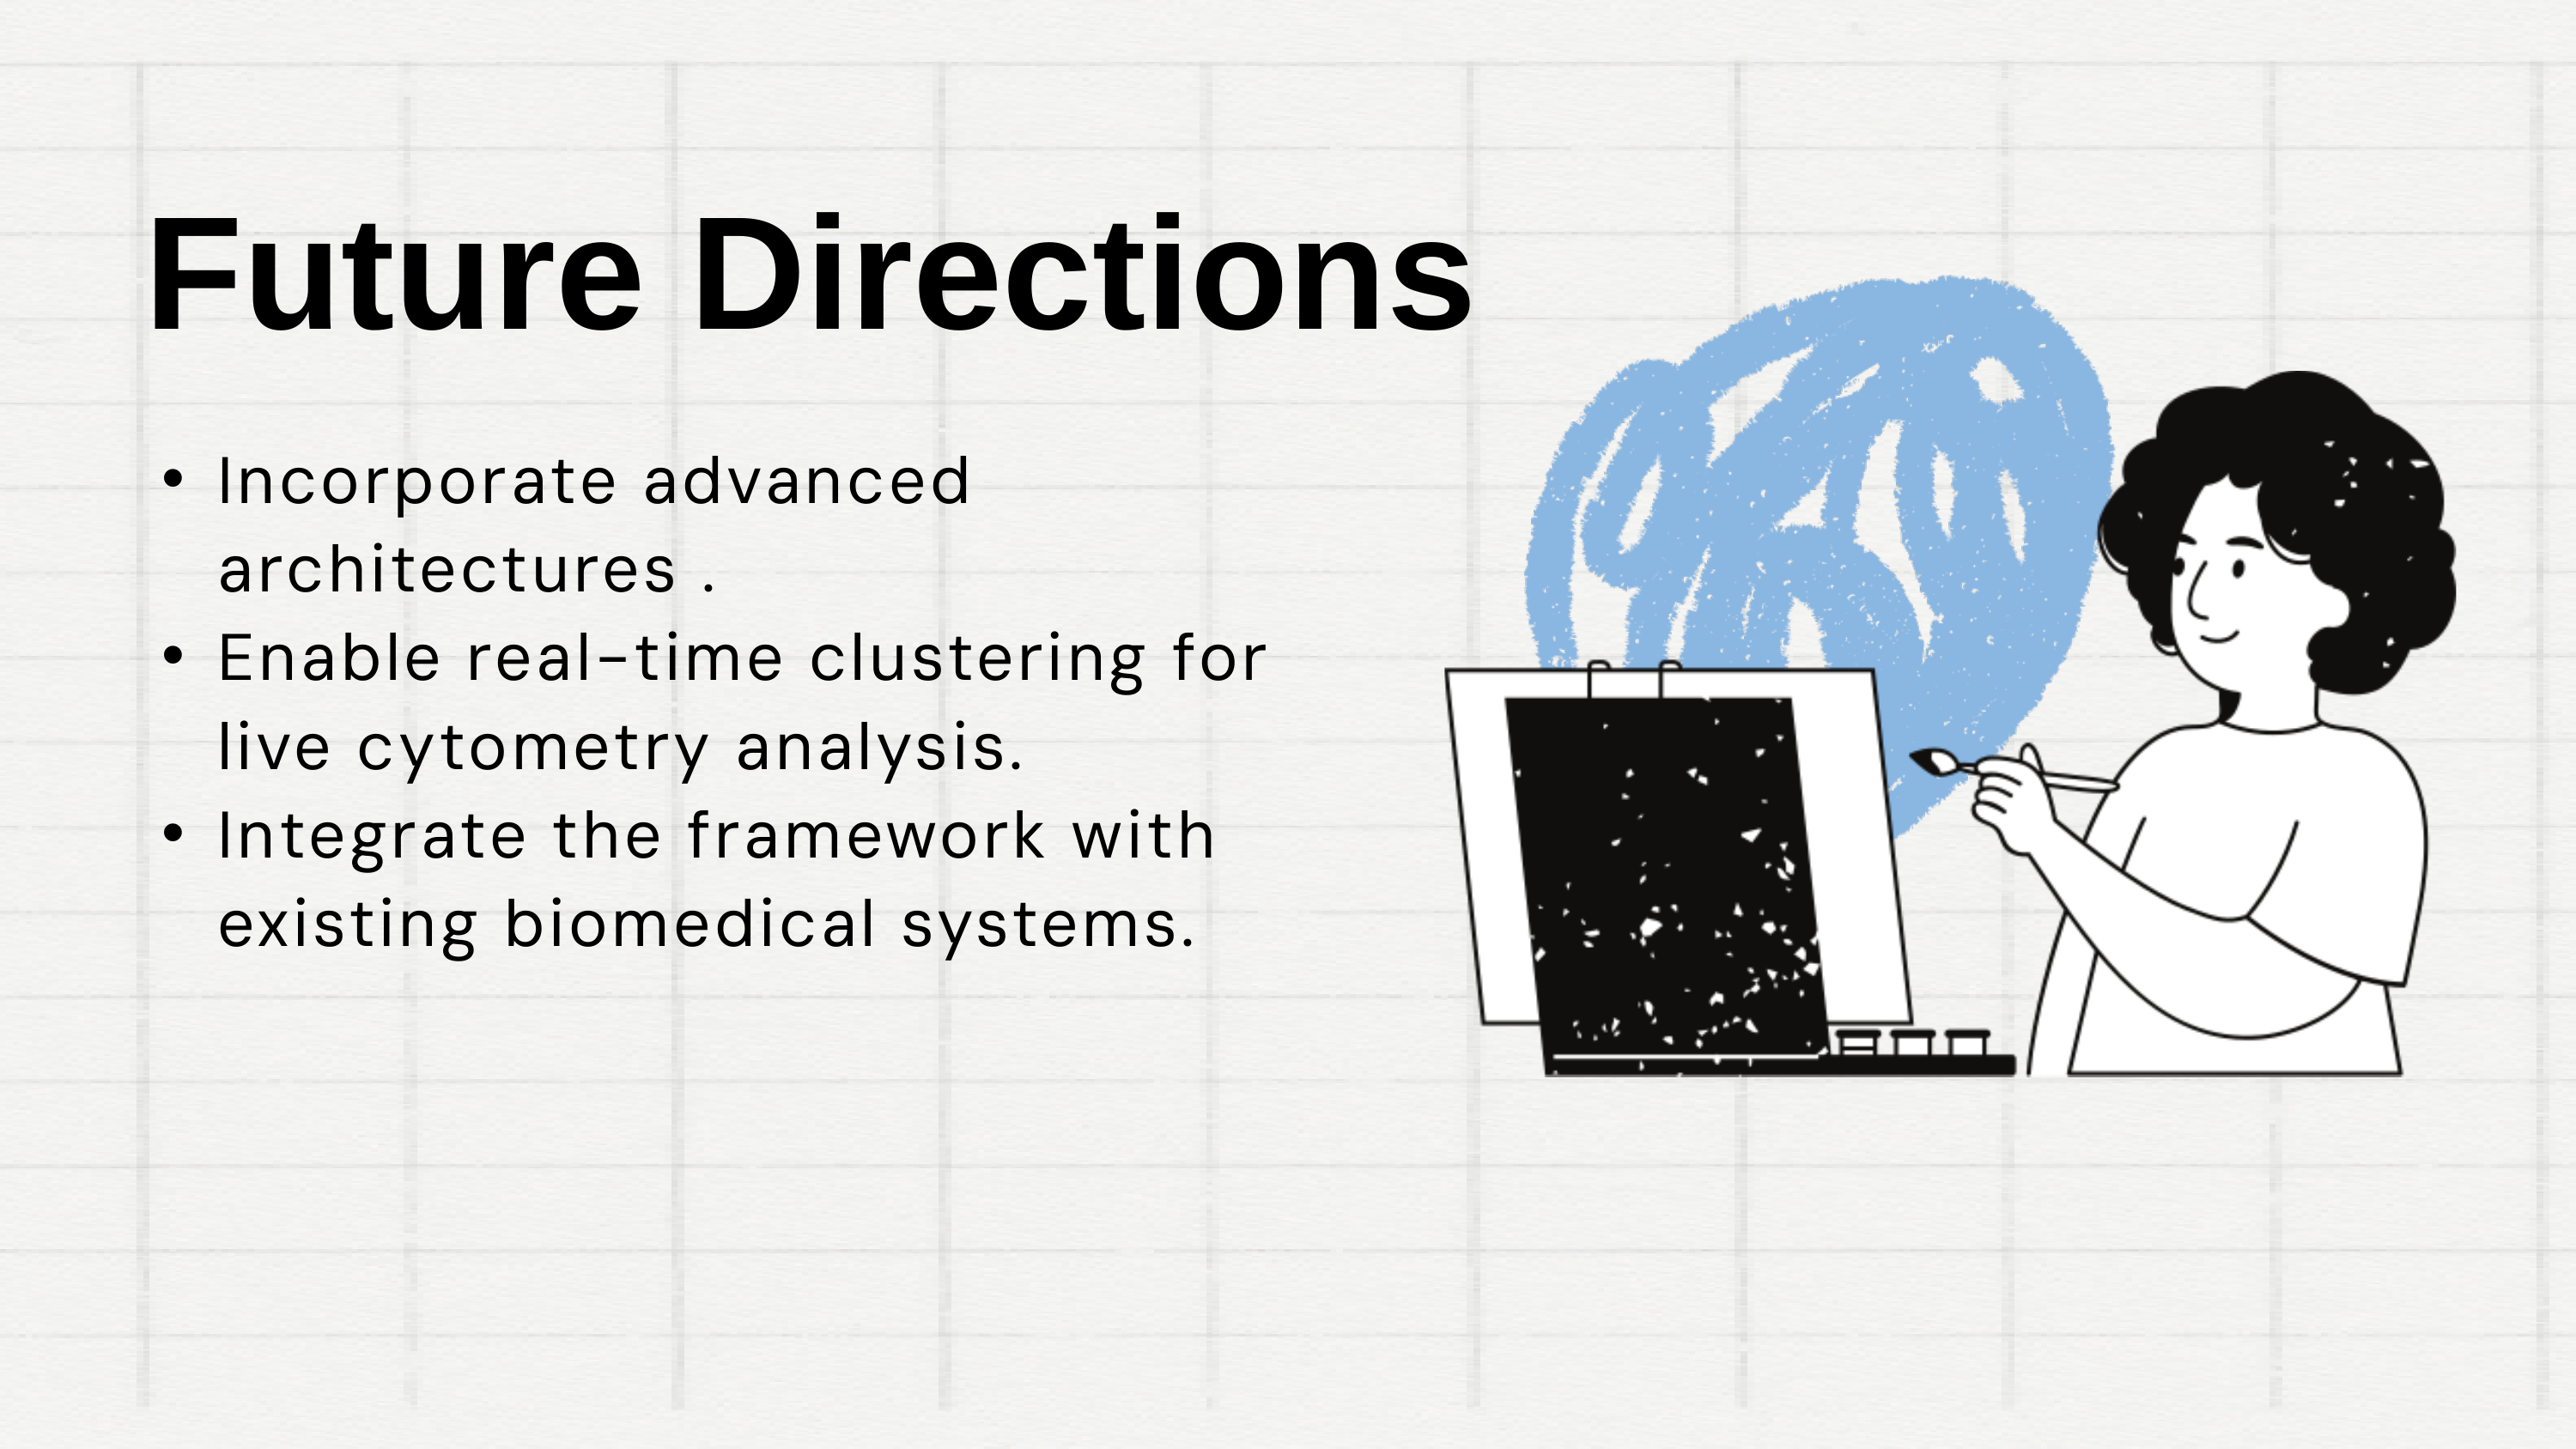

Future Directions

Incorporate advanced architectures .
Enable real-time clustering for live cytometry analysis.
Integrate the framework with existing biomedical systems.